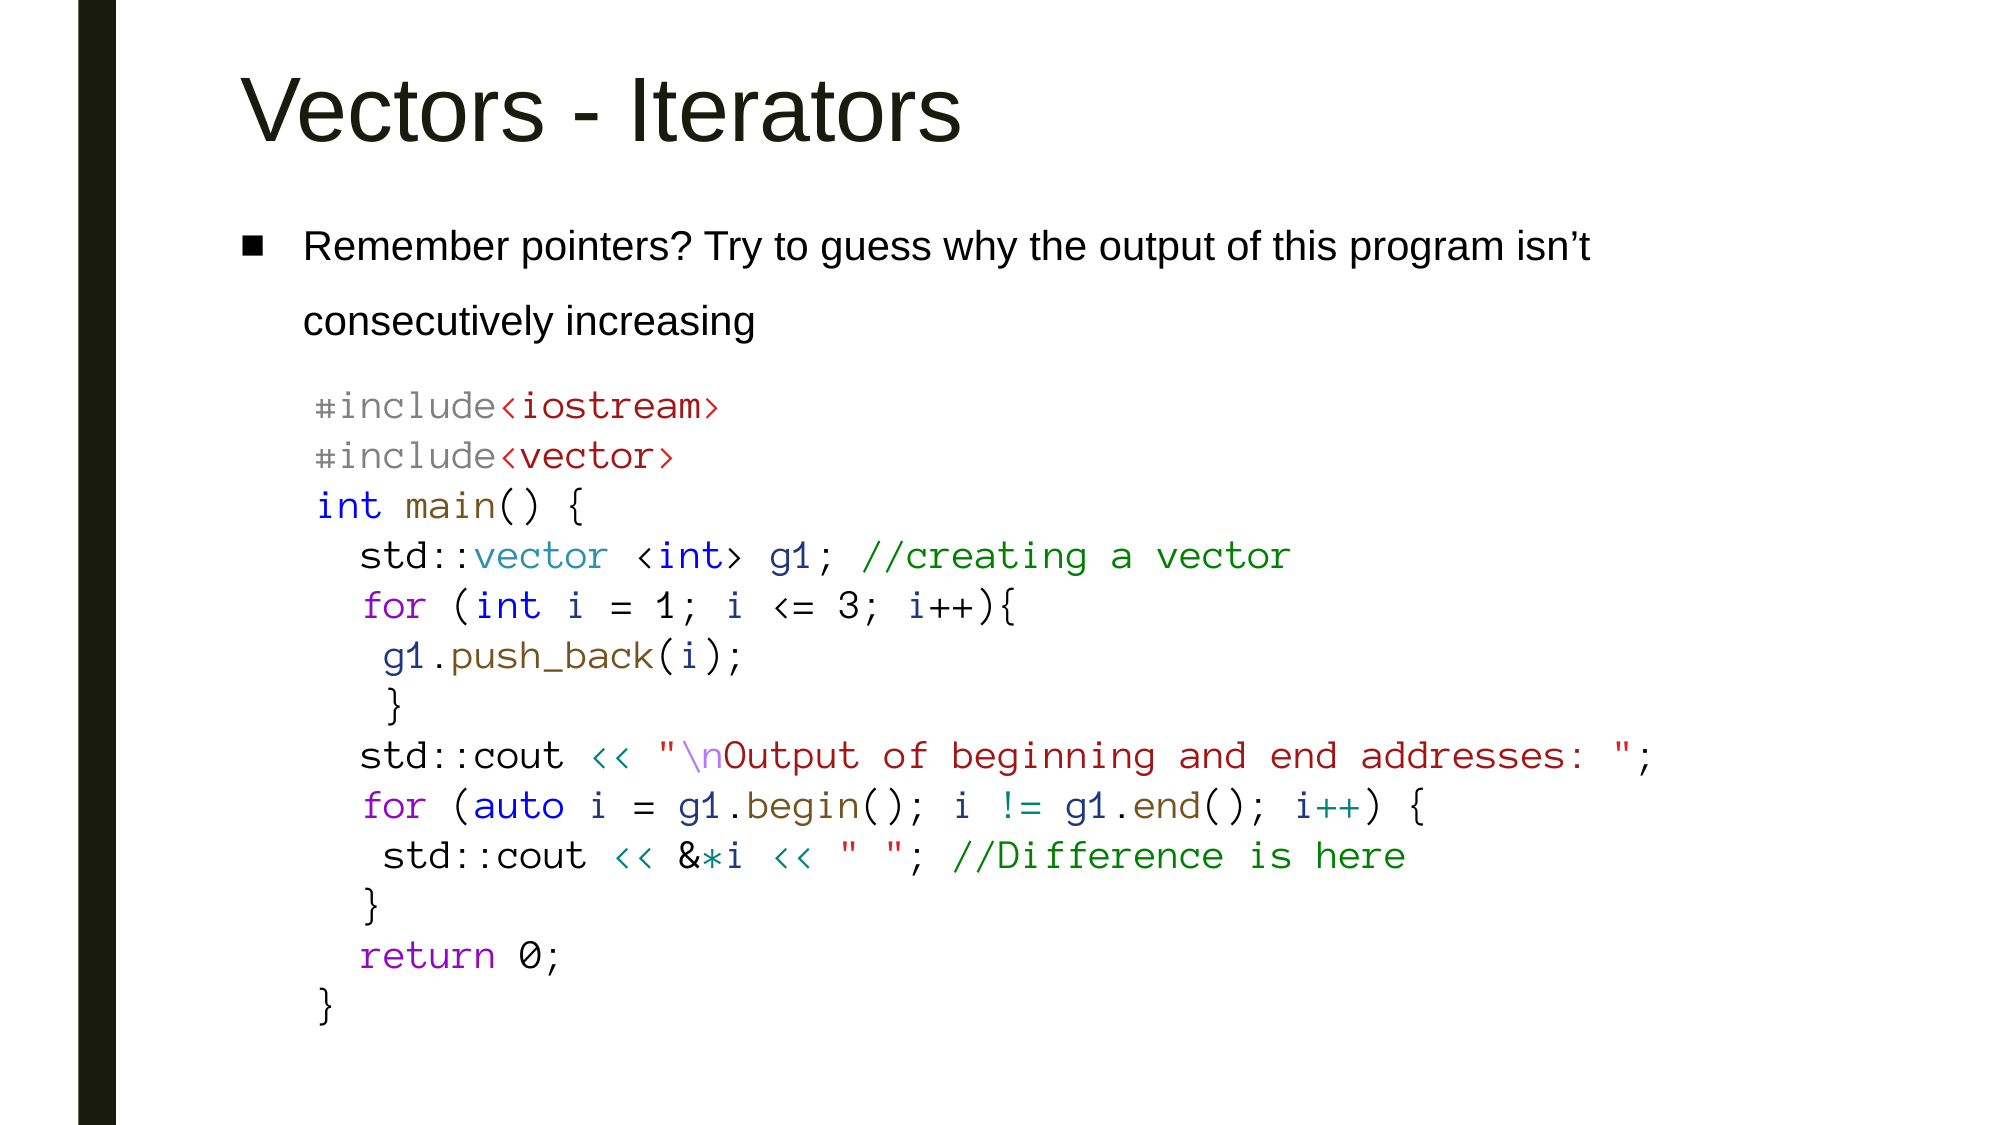

# Vectors - Iterators
Remember pointers? Try to guess why the output of this program isn’t consecutively increasing

#include<iostream>
#include<vector>
int main() {
  std::vector <int> g1; //creating a vector
  for (int i = 1; i <= 3; i++){
   g1.push_back(i);
   }
  std::cout << "\nOutput of beginning and end addresses: ";
  for (auto i = g1.begin(); i != g1.end(); i++) {
   std::cout << &*i << " "; //Difference is here
  }
  return 0;
}